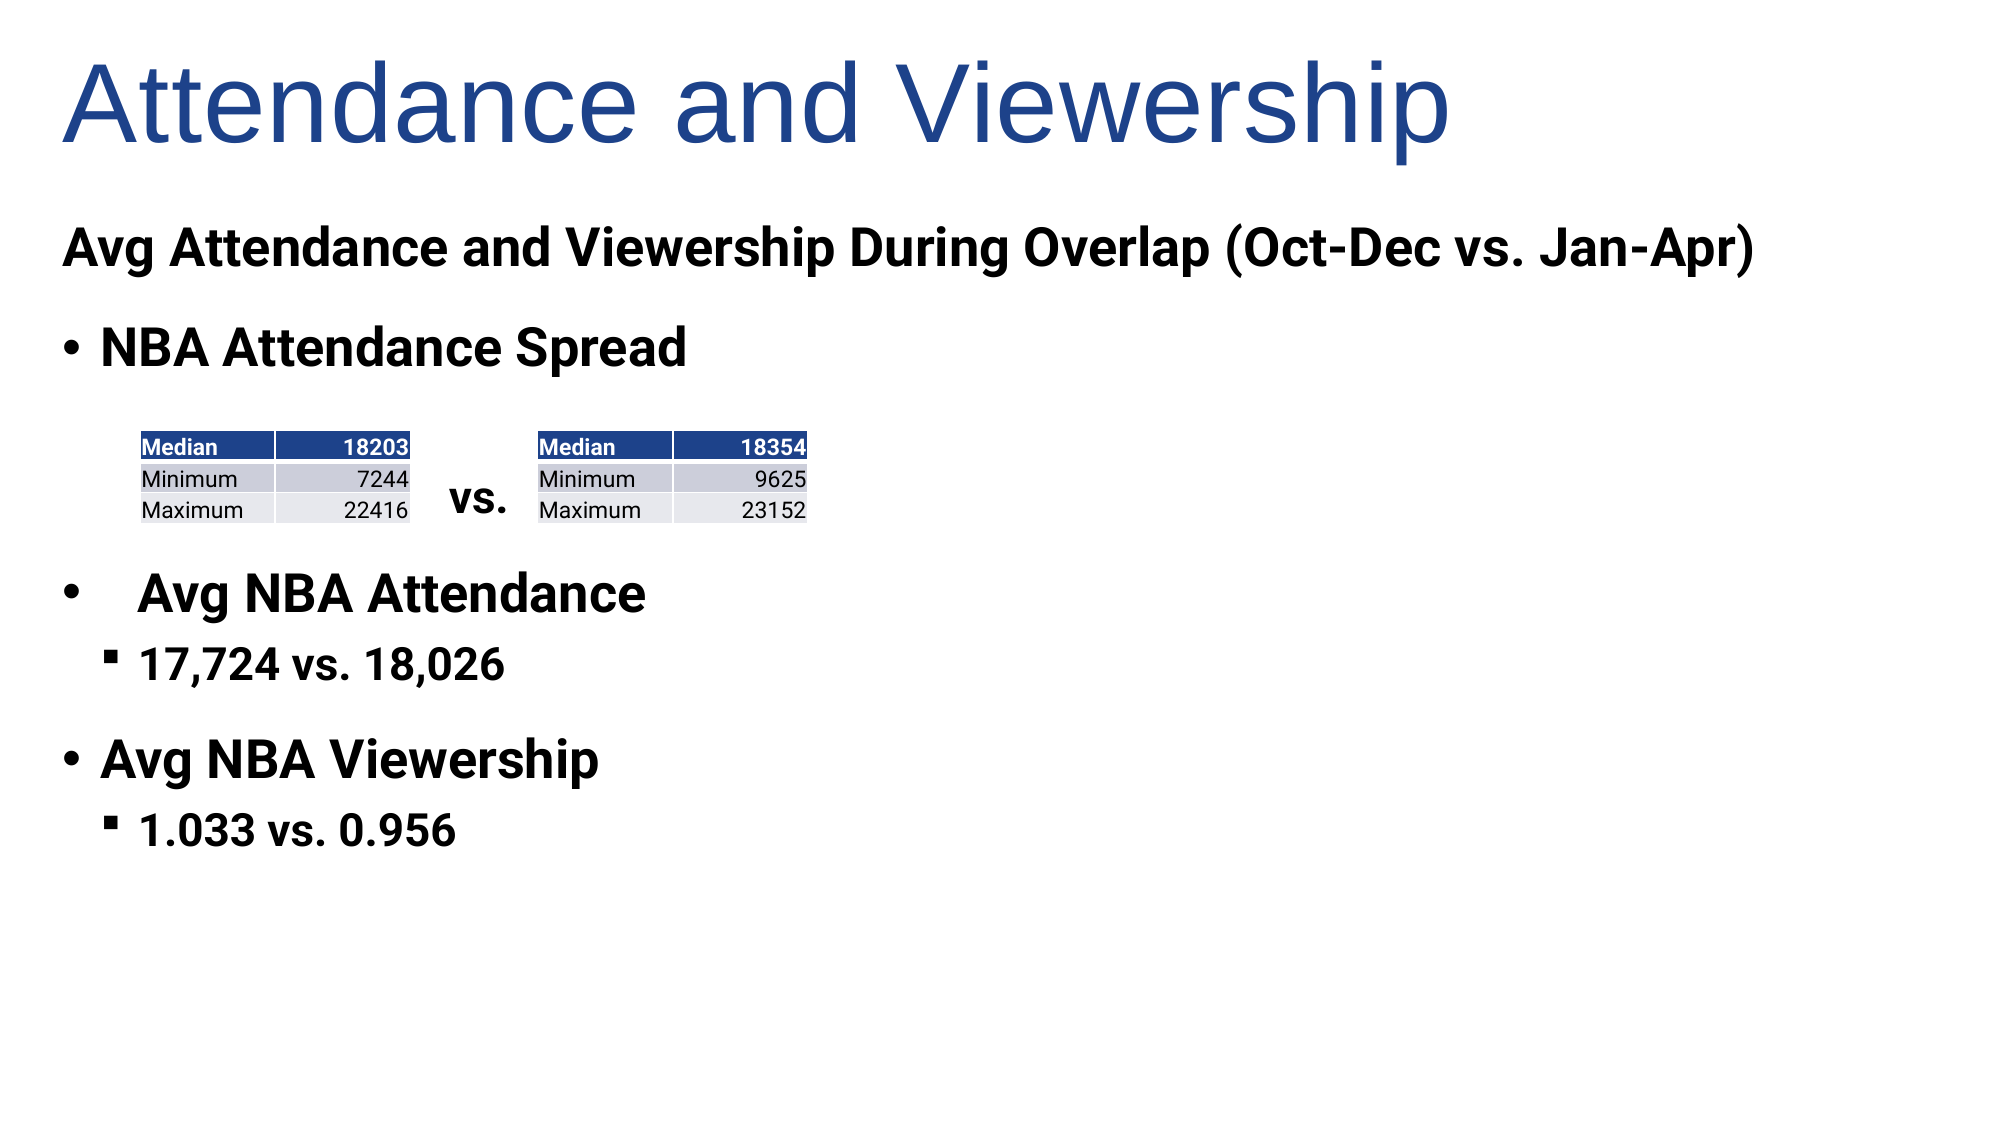

# Attendance and Viewership
Avg Attendance and Viewership During Overlap (Oct-Dec vs. Jan-Apr)
NBA Attendance Spread

Sdfsdfjfskfsh   vs.
Avg NBA Attendance
17,724 vs. 18,026
Avg NBA Viewership
1.033 vs. 0.956

| Median | 18203 |
| --- | --- |
| Minimum | 7244 |
| Maximum | 22416 |
| Median | 18354 |
| --- | --- |
| Minimum | 9625 |
| Maximum | 23152 |